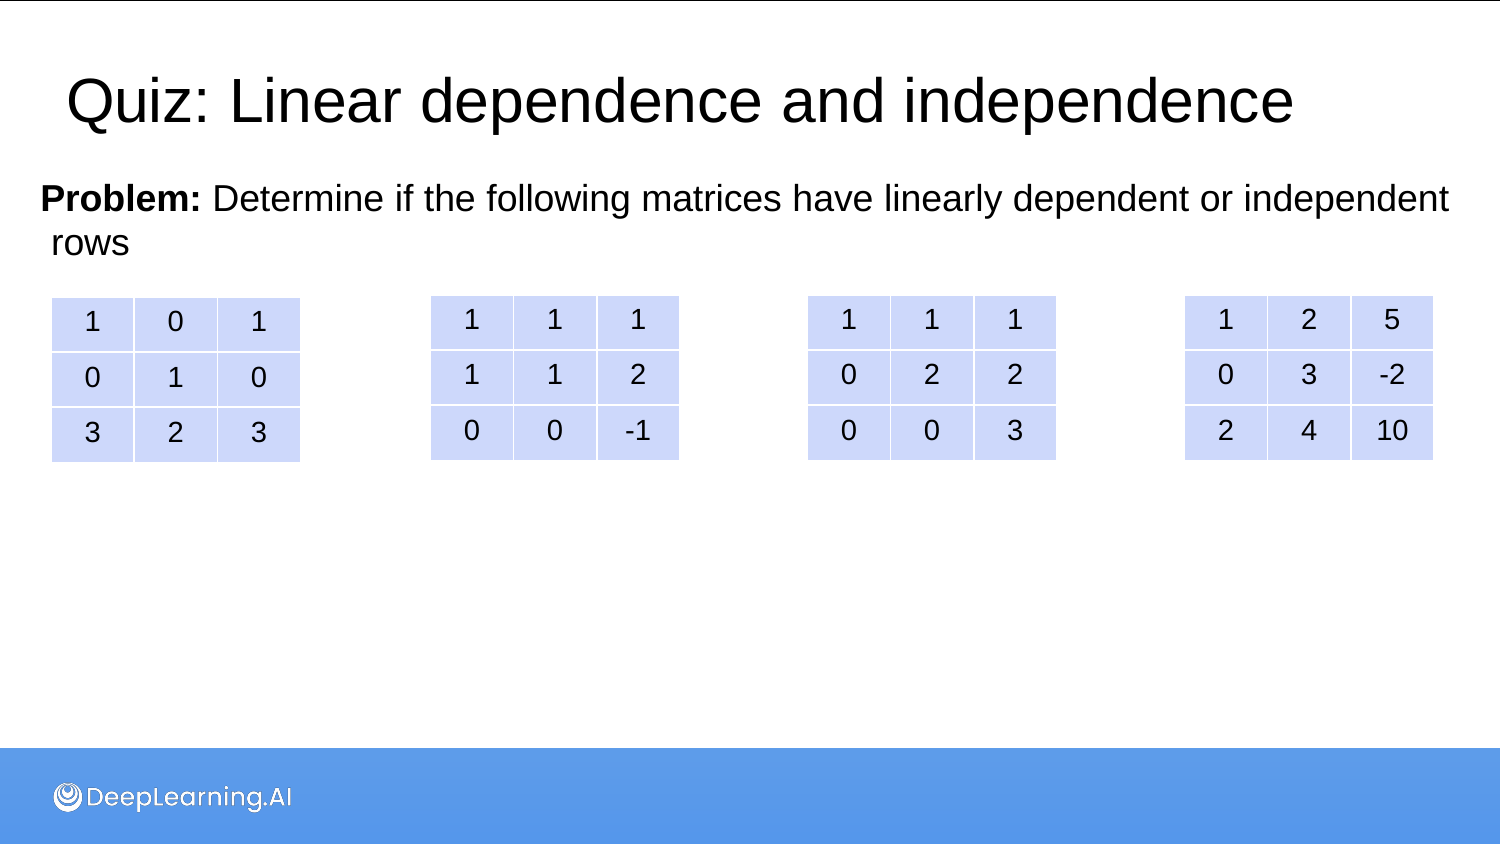

# Quiz: Linear dependence and independence
Problem: Determine if the following matrices have linearly dependent or independent  rows
| 1 | 1 | 1 |
| --- | --- | --- |
| 1 | 1 | 2 |
| 0 | 0 | -1 |
| 1 | 1 | 1 |
| --- | --- | --- |
| 0 | 2 | 2 |
| 0 | 0 | 3 |
| 1 | 2 | 5 |
| --- | --- | --- |
| 0 | 3 | -2 |
| 2 | 4 | 10 |
| 1 | 0 | 1 |
| --- | --- | --- |
| 0 | 1 | 0 |
| 3 | 2 | 3 |